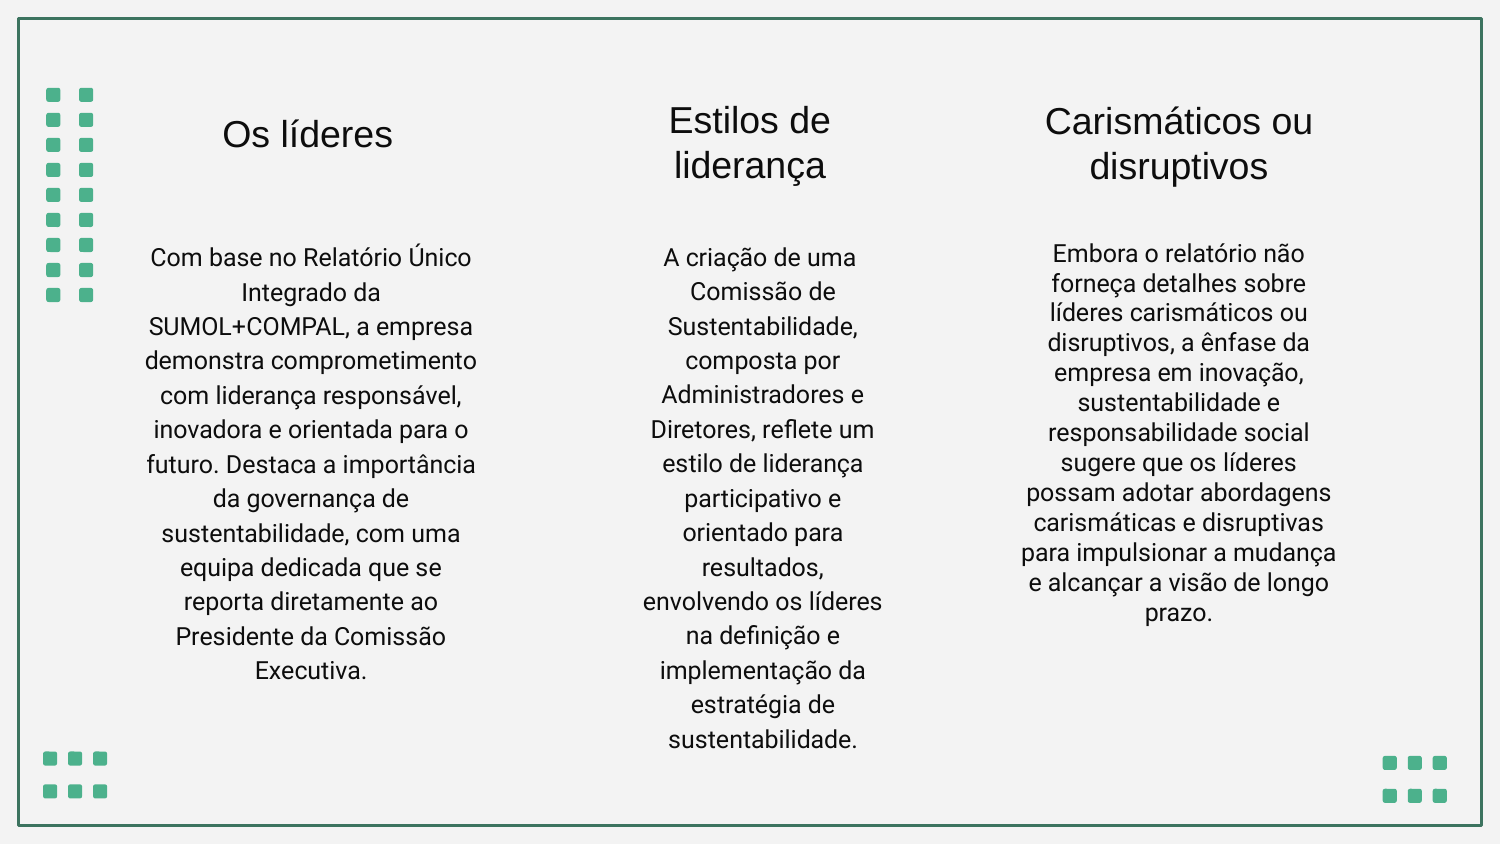

Os líderes
Estilos de liderança
Carismáticos ou disruptivos
       A criação de uma Comissão de Sustentabilidade, composta por Administradores e Diretores, reflete um estilo de liderança participativo e orientado para resultados, envolvendo os líderes na definição e implementação da estratégia de sustentabilidade.
Embora o relatório não forneça detalhes sobre líderes carismáticos ou disruptivos, a ênfase da empresa em inovação, sustentabilidade e responsabilidade social sugere que os líderes possam adotar abordagens carismáticas e disruptivas para impulsionar a mudança e alcançar a visão de longo prazo.
        Com base no Relatório Único Integrado da SUMOL+COMPAL, a empresa demonstra comprometimento com liderança responsável, inovadora e orientada para o futuro. Destaca a importância da governança de sustentabilidade, com uma equipa dedicada que se reporta diretamente ao Presidente da Comissão Executiva.